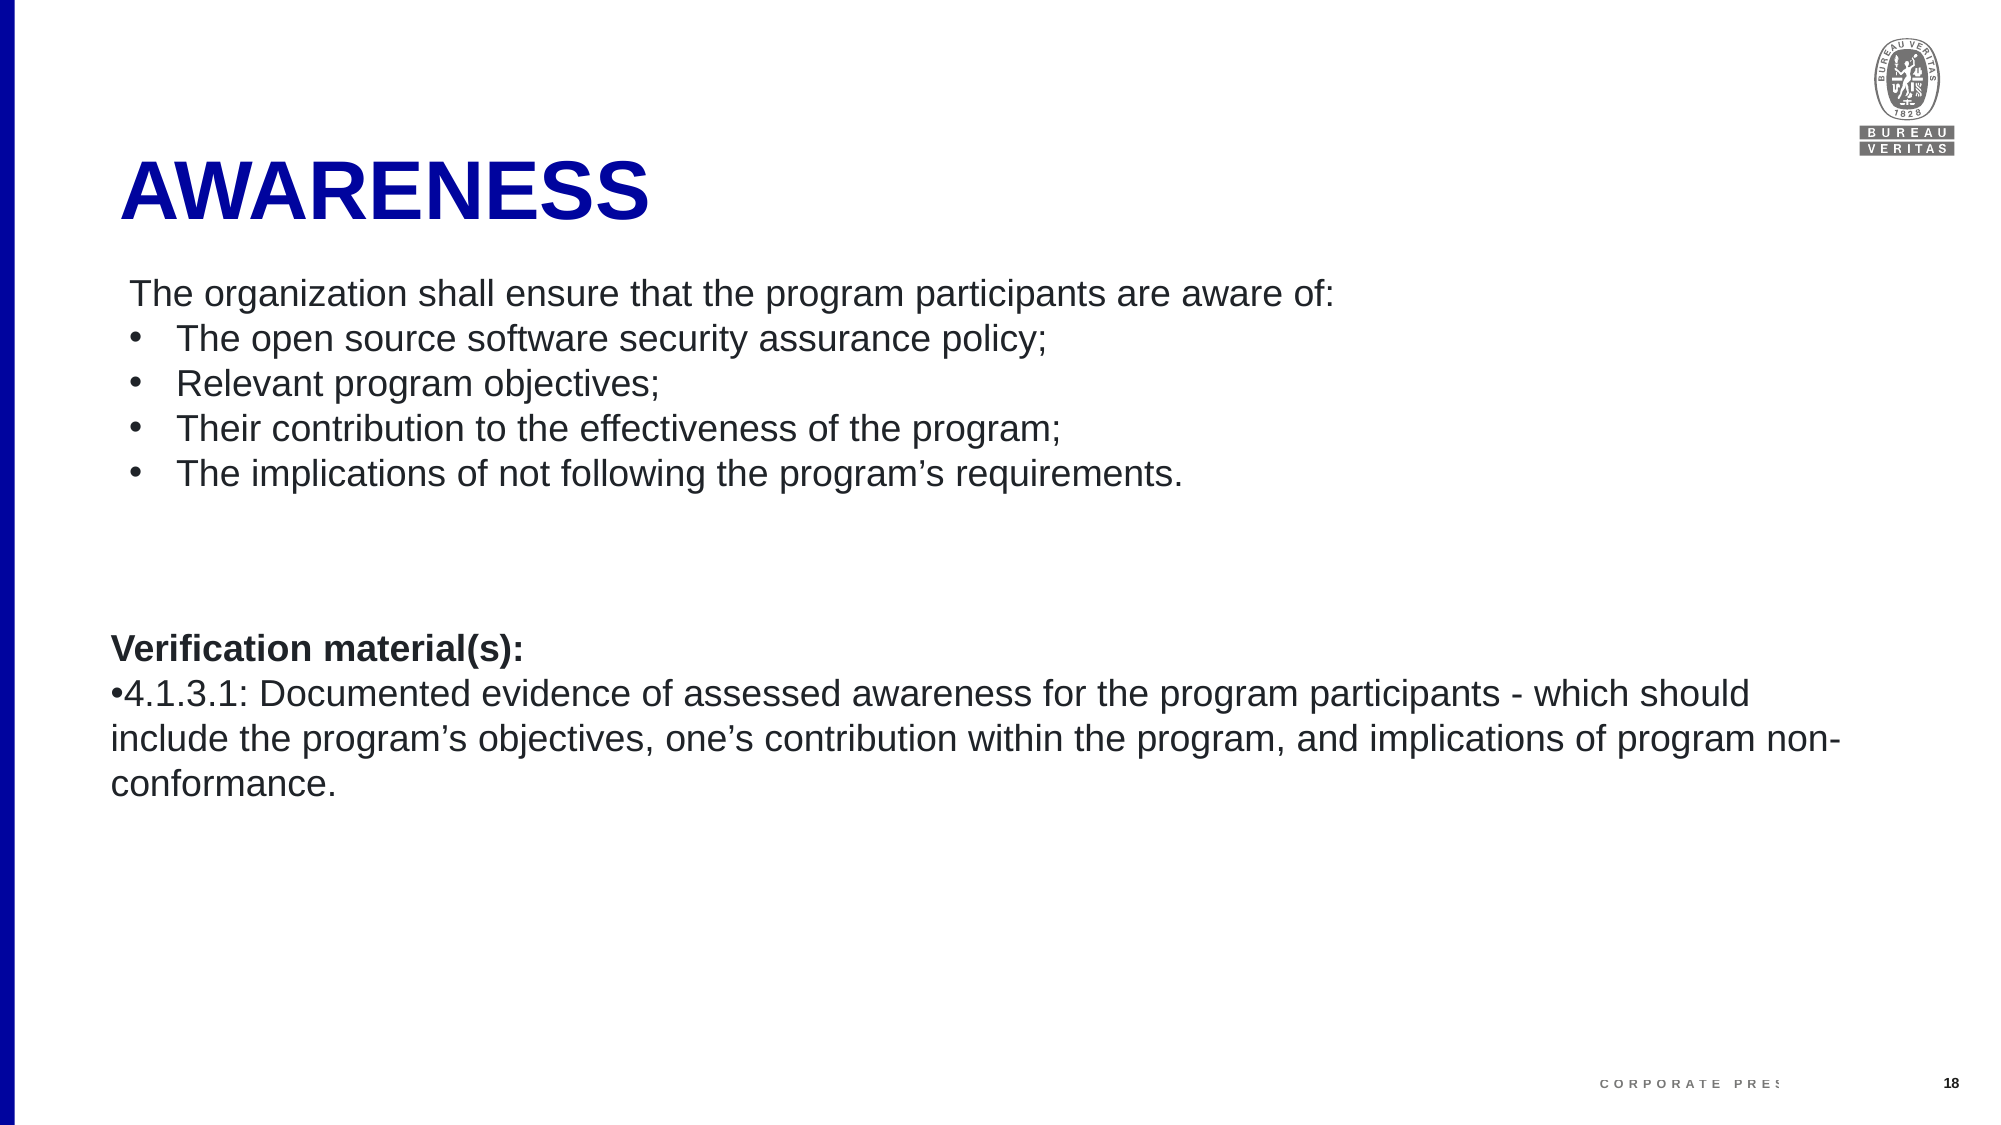

# AWARENESS
The organization shall ensure that the program participants are aware of:
The open source software security assurance policy;
Relevant program objectives;
Their contribution to the effectiveness of the program;
The implications of not following the program’s requirements.
Verification material(s):
4.1.3.1: Documented evidence of assessed awareness for the program participants - which should include the program’s objectives, one’s contribution within the program, and implications of program non-conformance.
18
Corporate Presentation